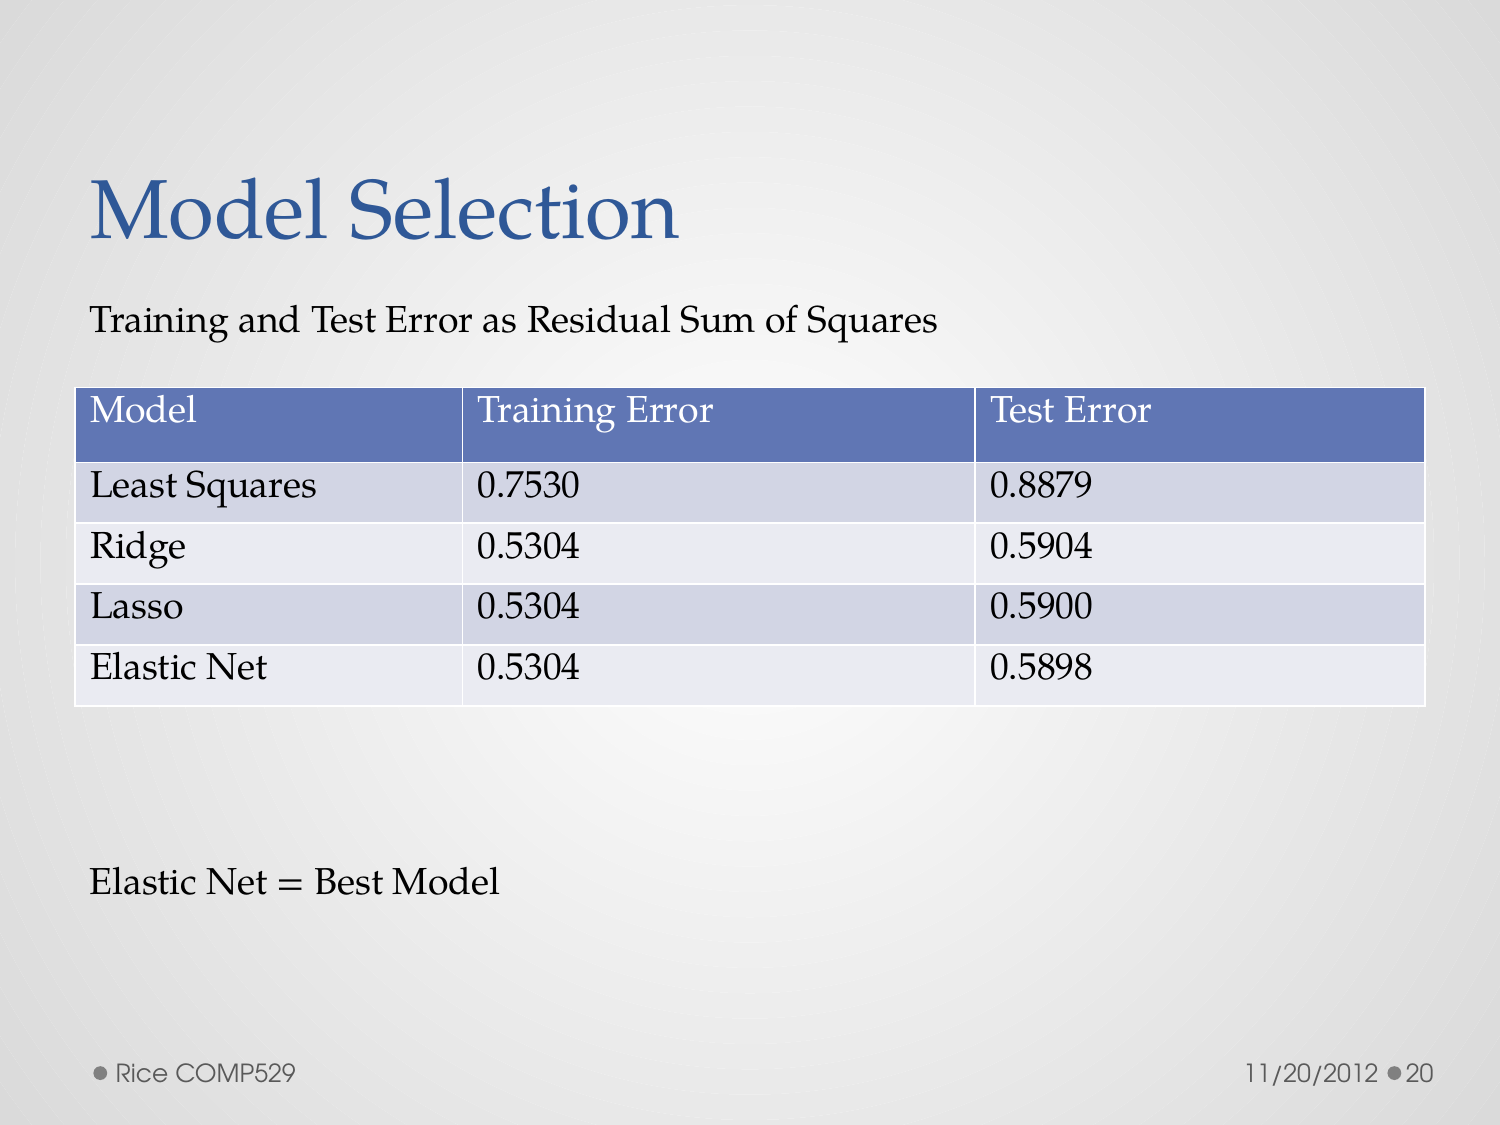

# Model Selection
Training and Test Error as Residual Sum of Squares
| Model | Training Error | Test Error |
| --- | --- | --- |
| Least Squares | 0.7530 | 0.8879 |
| Ridge | 0.5304 | 0.5904 |
| Lasso | 0.5304 | 0.5900 |
| Elastic Net | 0.5304 | 0.5898 |
Elastic Net = Best Model
Rice COMP529
11/20/2012
20